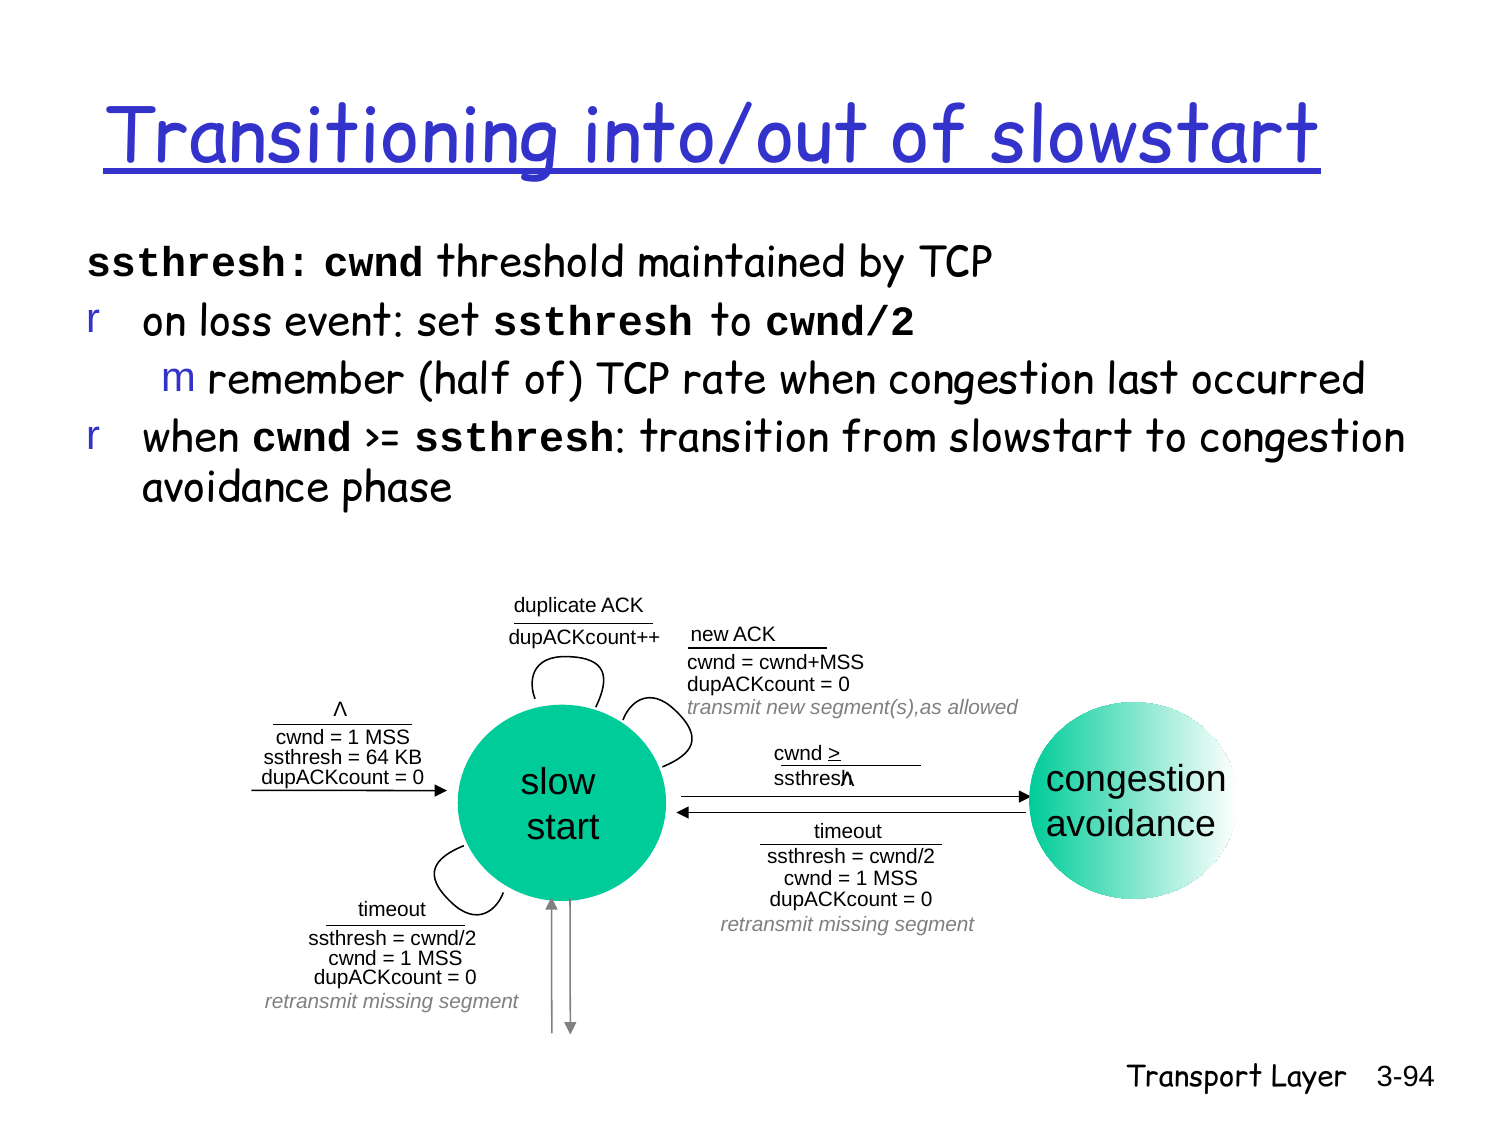

# Transitioning into/out of slowstart
ssthresh: cwnd threshold maintained by TCP
on loss event: set ssthresh to cwnd/2
remember (half of) TCP rate when congestion last occurred
when cwnd >= ssthresh: transition from slowstart to congestion avoidance phase

duplicate ACK
dupACKcount++

new ACK
cwnd = cwnd+MSS
dupACKcount = 0
transmit new segment(s),as allowed

Λ
cwnd = 1 MSS
ssthresh = 64 KB
dupACKcount = 0

congestion
avoidance

slow
start
cwnd > ssthresh
Λ
timeout
ssthresh = cwnd/2
cwnd = 1 MSS
dupACKcount = 0
retransmit missing segment

timeout
ssthresh = cwnd/2
cwnd = 1 MSS
dupACKcount = 0
retransmit missing segment
Transport Layer
3-94